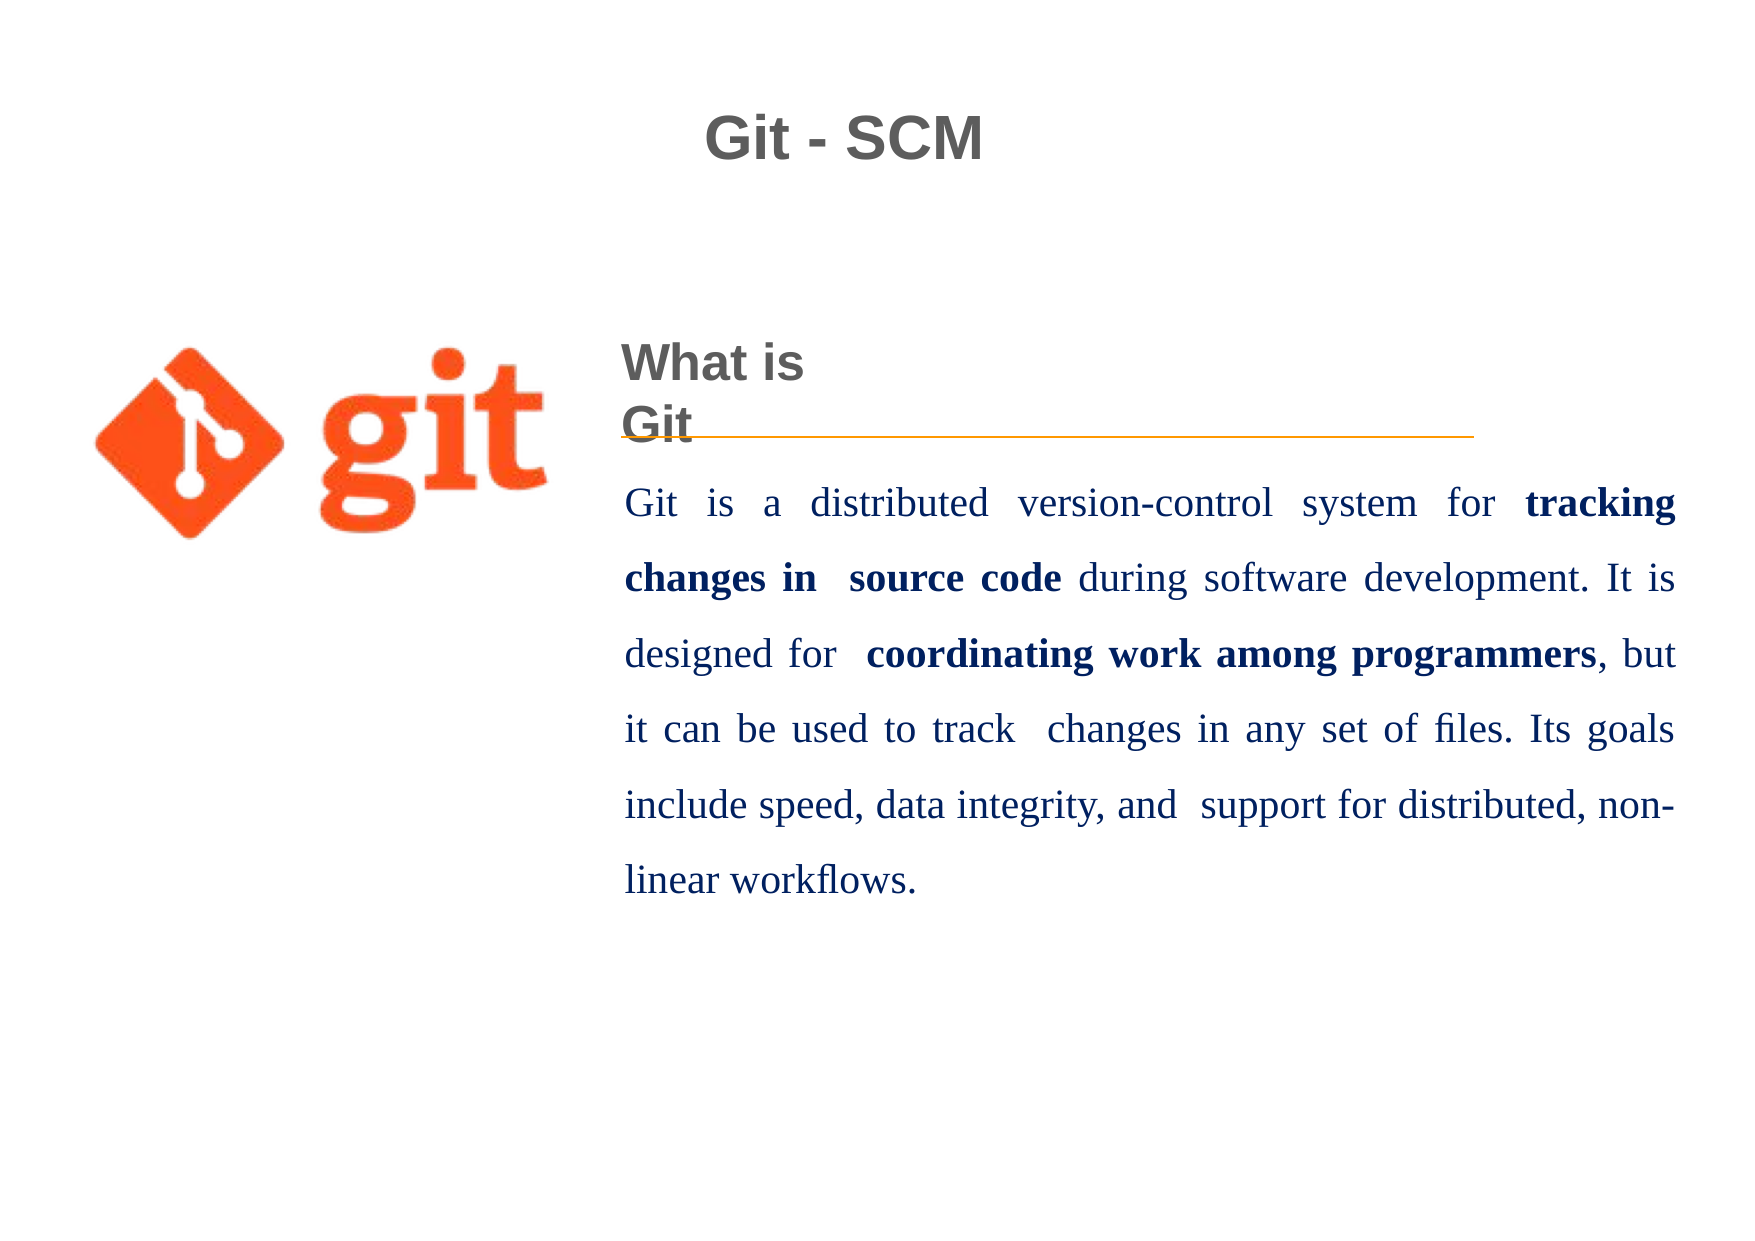

# Git - SCM

What is Git

Git is a distributed version-control system for tracking changes in  source code during software development. It is designed for  coordinating work among programmers, but it can be used to track  changes in any set of ﬁles. Its goals include speed, data integrity, and  support for distributed, non-linear workﬂows.